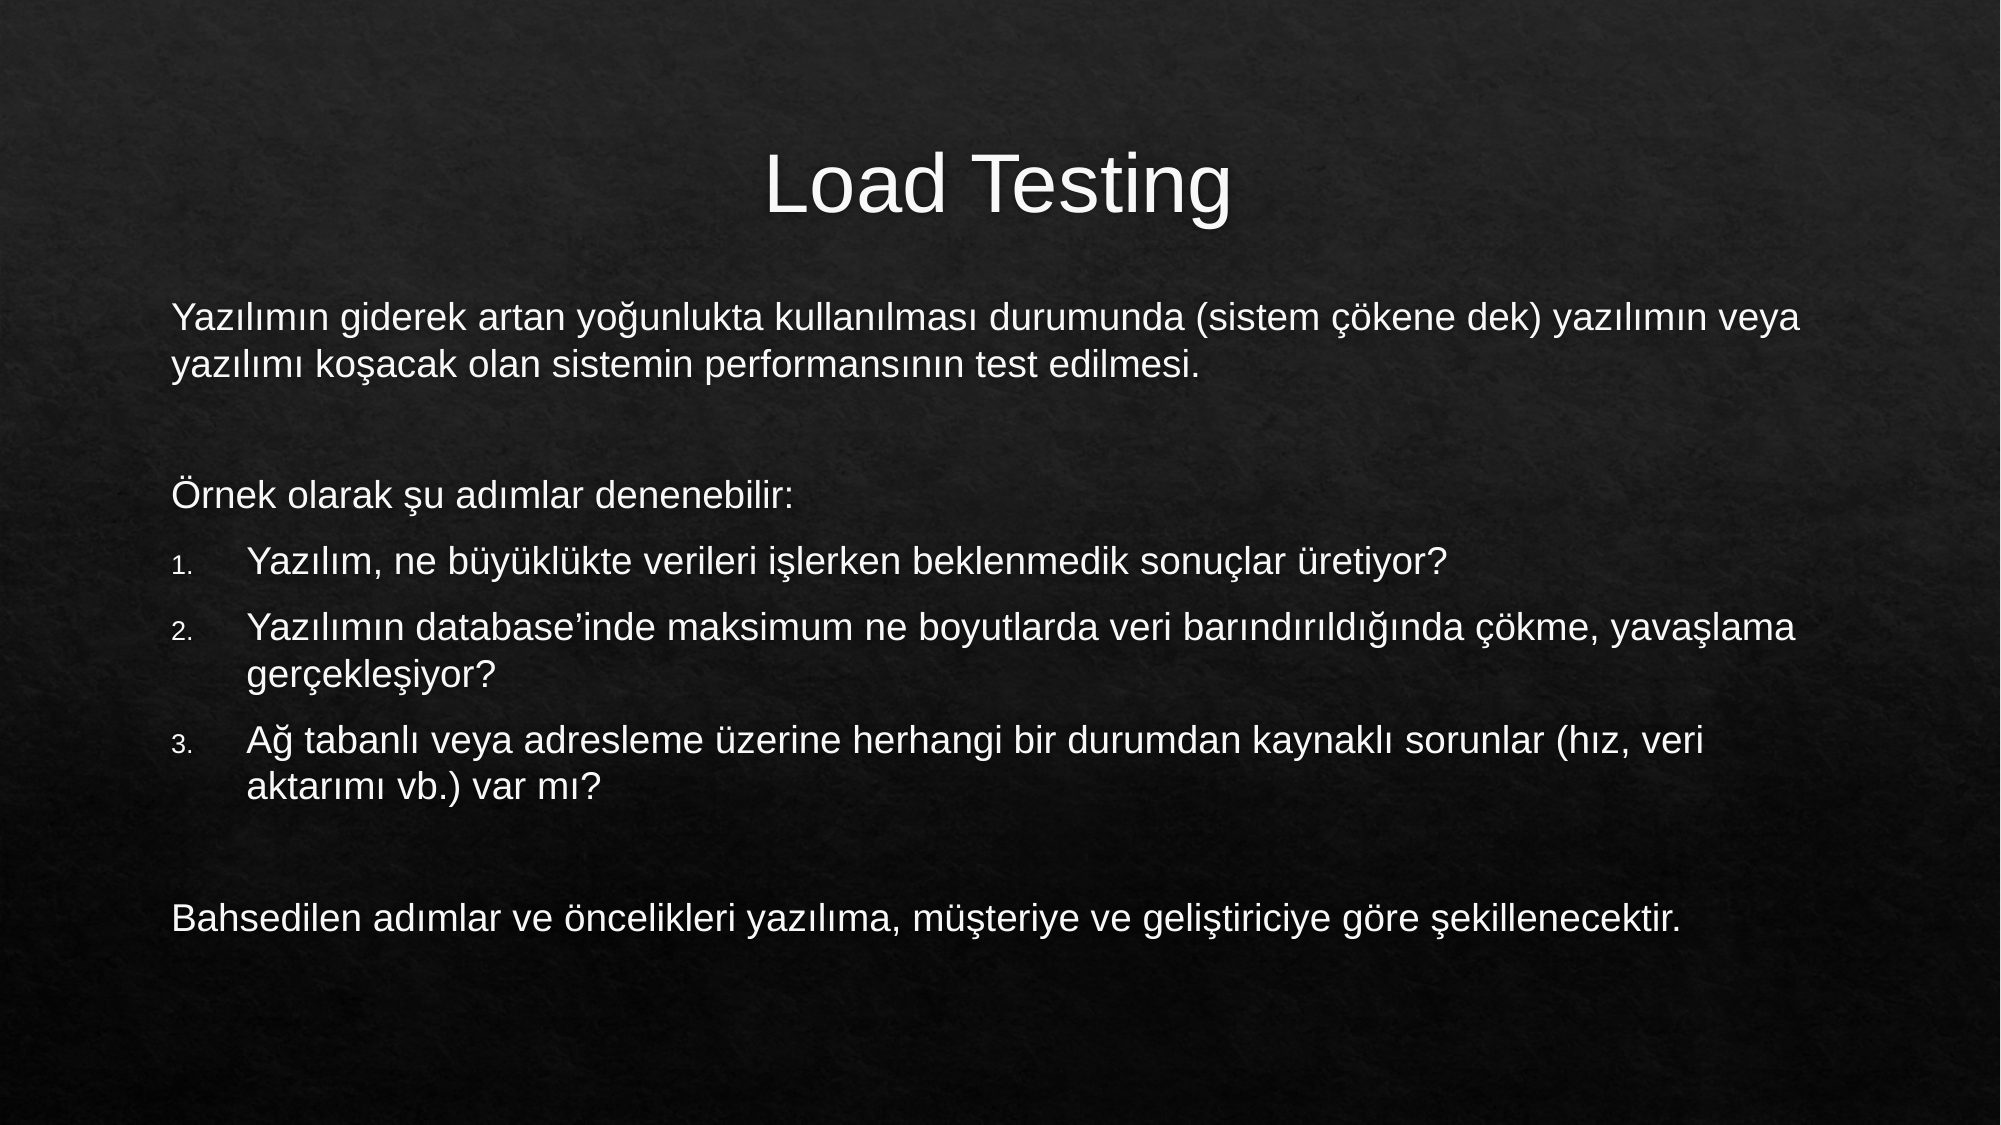

# Load Testing
Yazılımın giderek artan yoğunlukta kullanılması durumunda (sistem çökene dek) yazılımın veya yazılımı koşacak olan sistemin performansının test edilmesi.

Örnek olarak şu adımlar denenebilir:
Yazılım, ne büyüklükte verileri işlerken beklenmedik sonuçlar üretiyor?
Yazılımın database’inde maksimum ne boyutlarda veri barındırıldığında çökme, yavaşlama gerçekleşiyor?
Ağ tabanlı veya adresleme üzerine herhangi bir durumdan kaynaklı sorunlar (hız, veri aktarımı vb.) var mı?

Bahsedilen adımlar ve öncelikleri yazılıma, müşteriye ve geliştiriciye göre şekillenecektir.